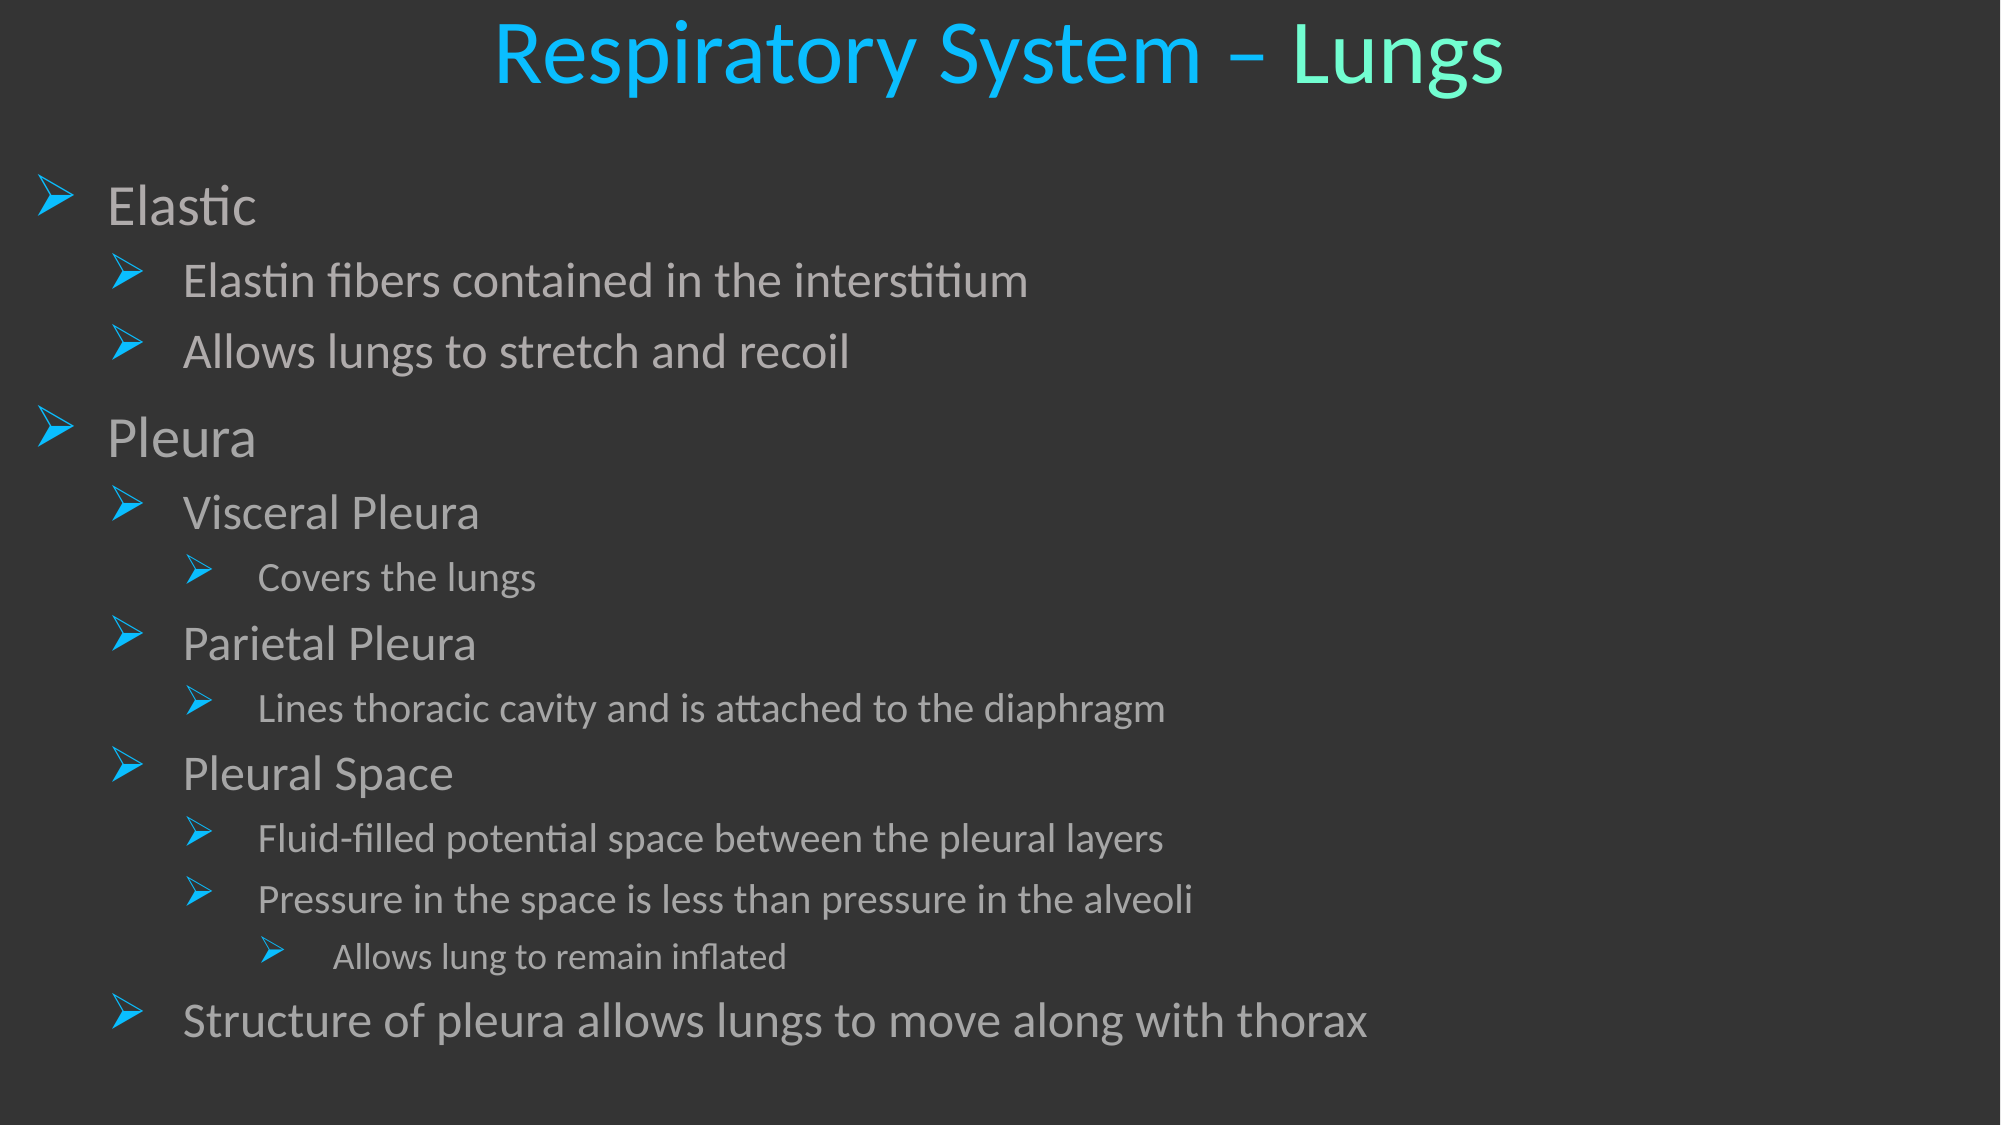

# Respiratory System – Lungs
Elastic
Elastin fibers contained in the interstitium
Allows lungs to stretch and recoil
Pleura
Visceral Pleura
Covers the lungs
Parietal Pleura
Lines thoracic cavity and is attached to the diaphragm
Pleural Space
Fluid-filled potential space between the pleural layers
Pressure in the space is less than pressure in the alveoli
Allows lung to remain inflated
Structure of pleura allows lungs to move along with thorax